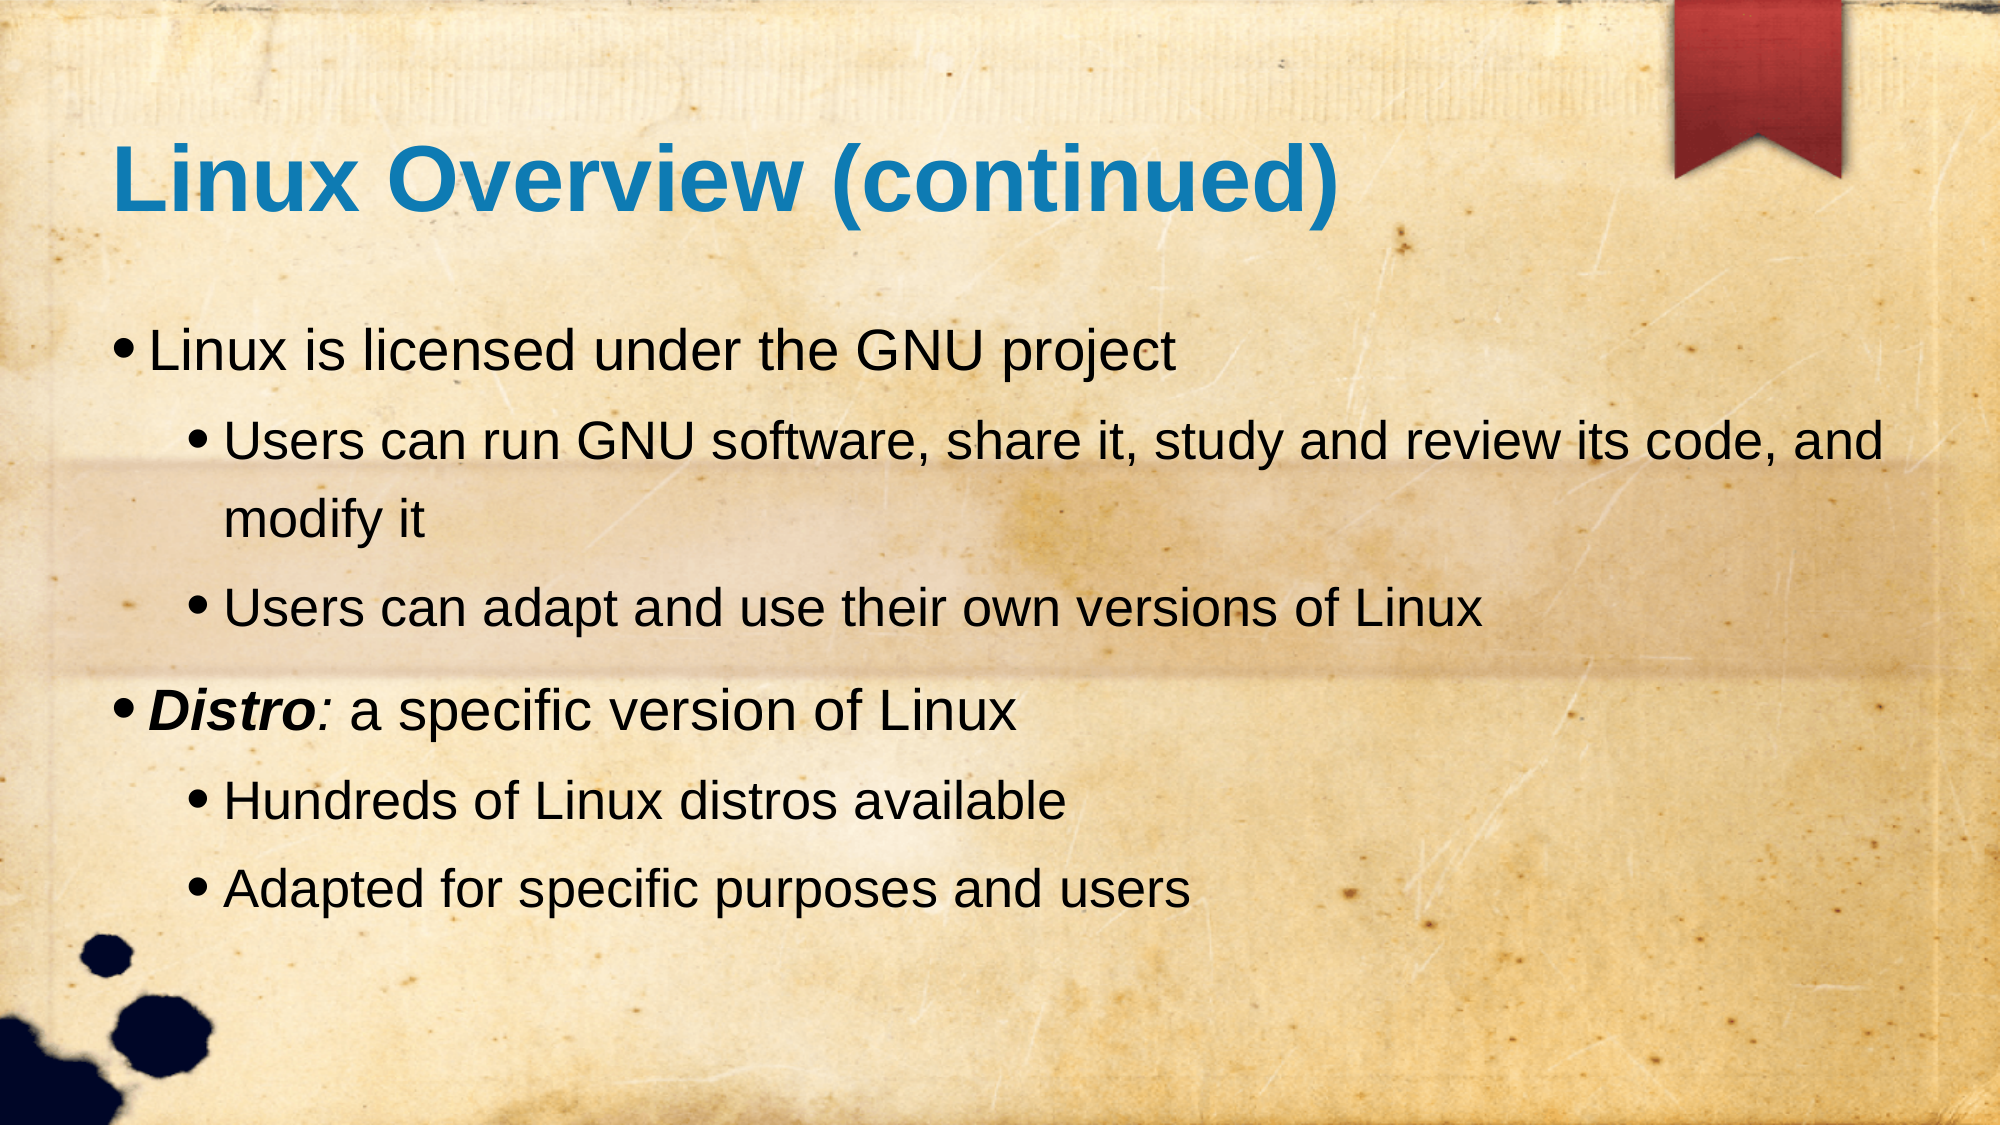

Linux Overview (continued)
Linux is licensed under the GNU project
Users can run GNU software, share it, study and review its code, and modify it
Users can adapt and use their own versions of Linux
Distro: a specific version of Linux
Hundreds of Linux distros available
Adapted for specific purposes and users